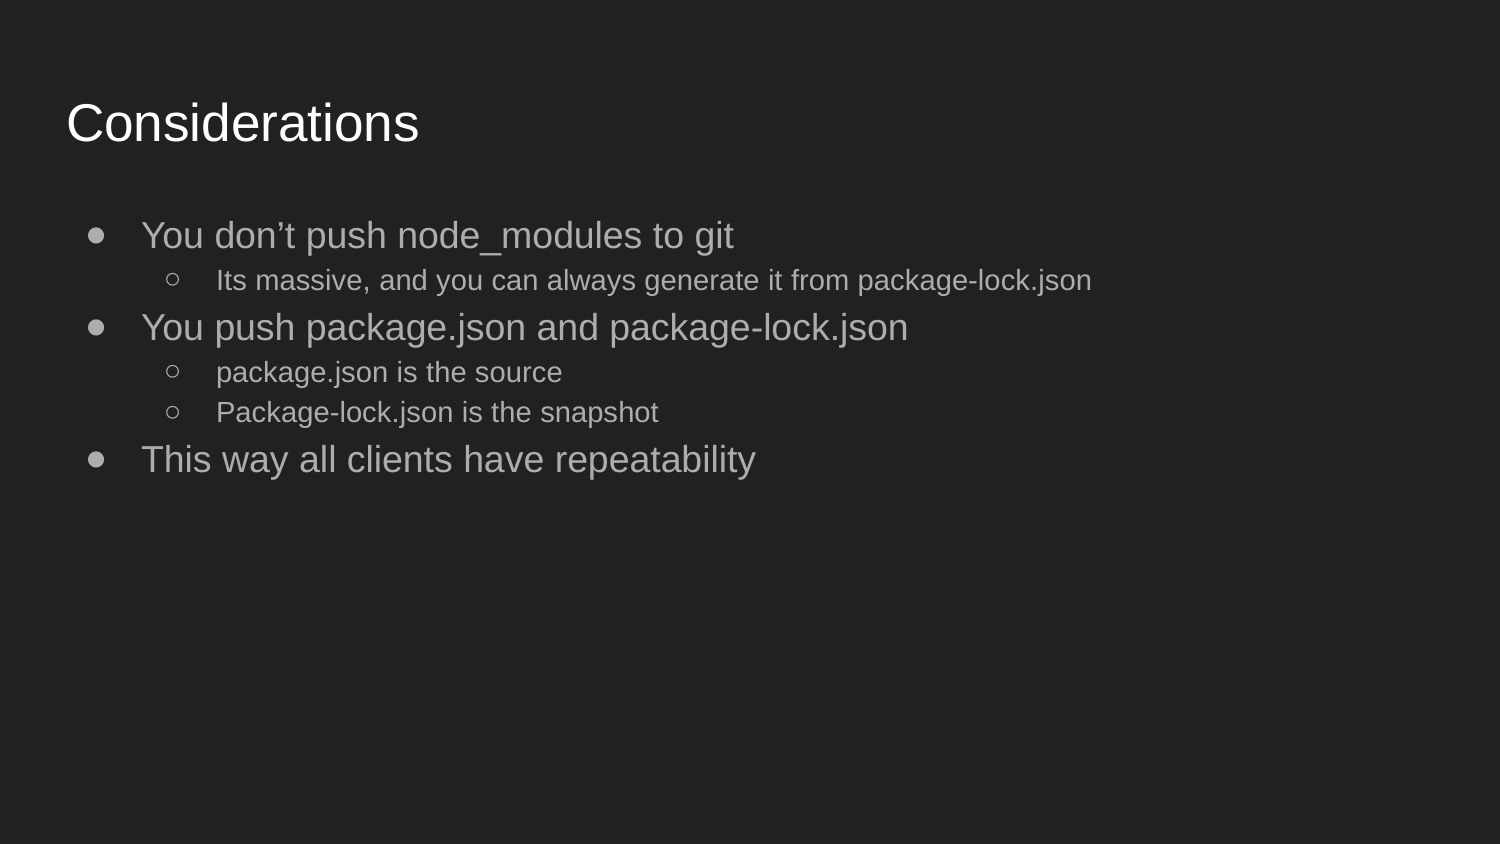

# Considerations
You don’t push node_modules to git
Its massive, and you can always generate it from package-lock.json
You push package.json and package-lock.json
package.json is the source
Package-lock.json is the snapshot
This way all clients have repeatability